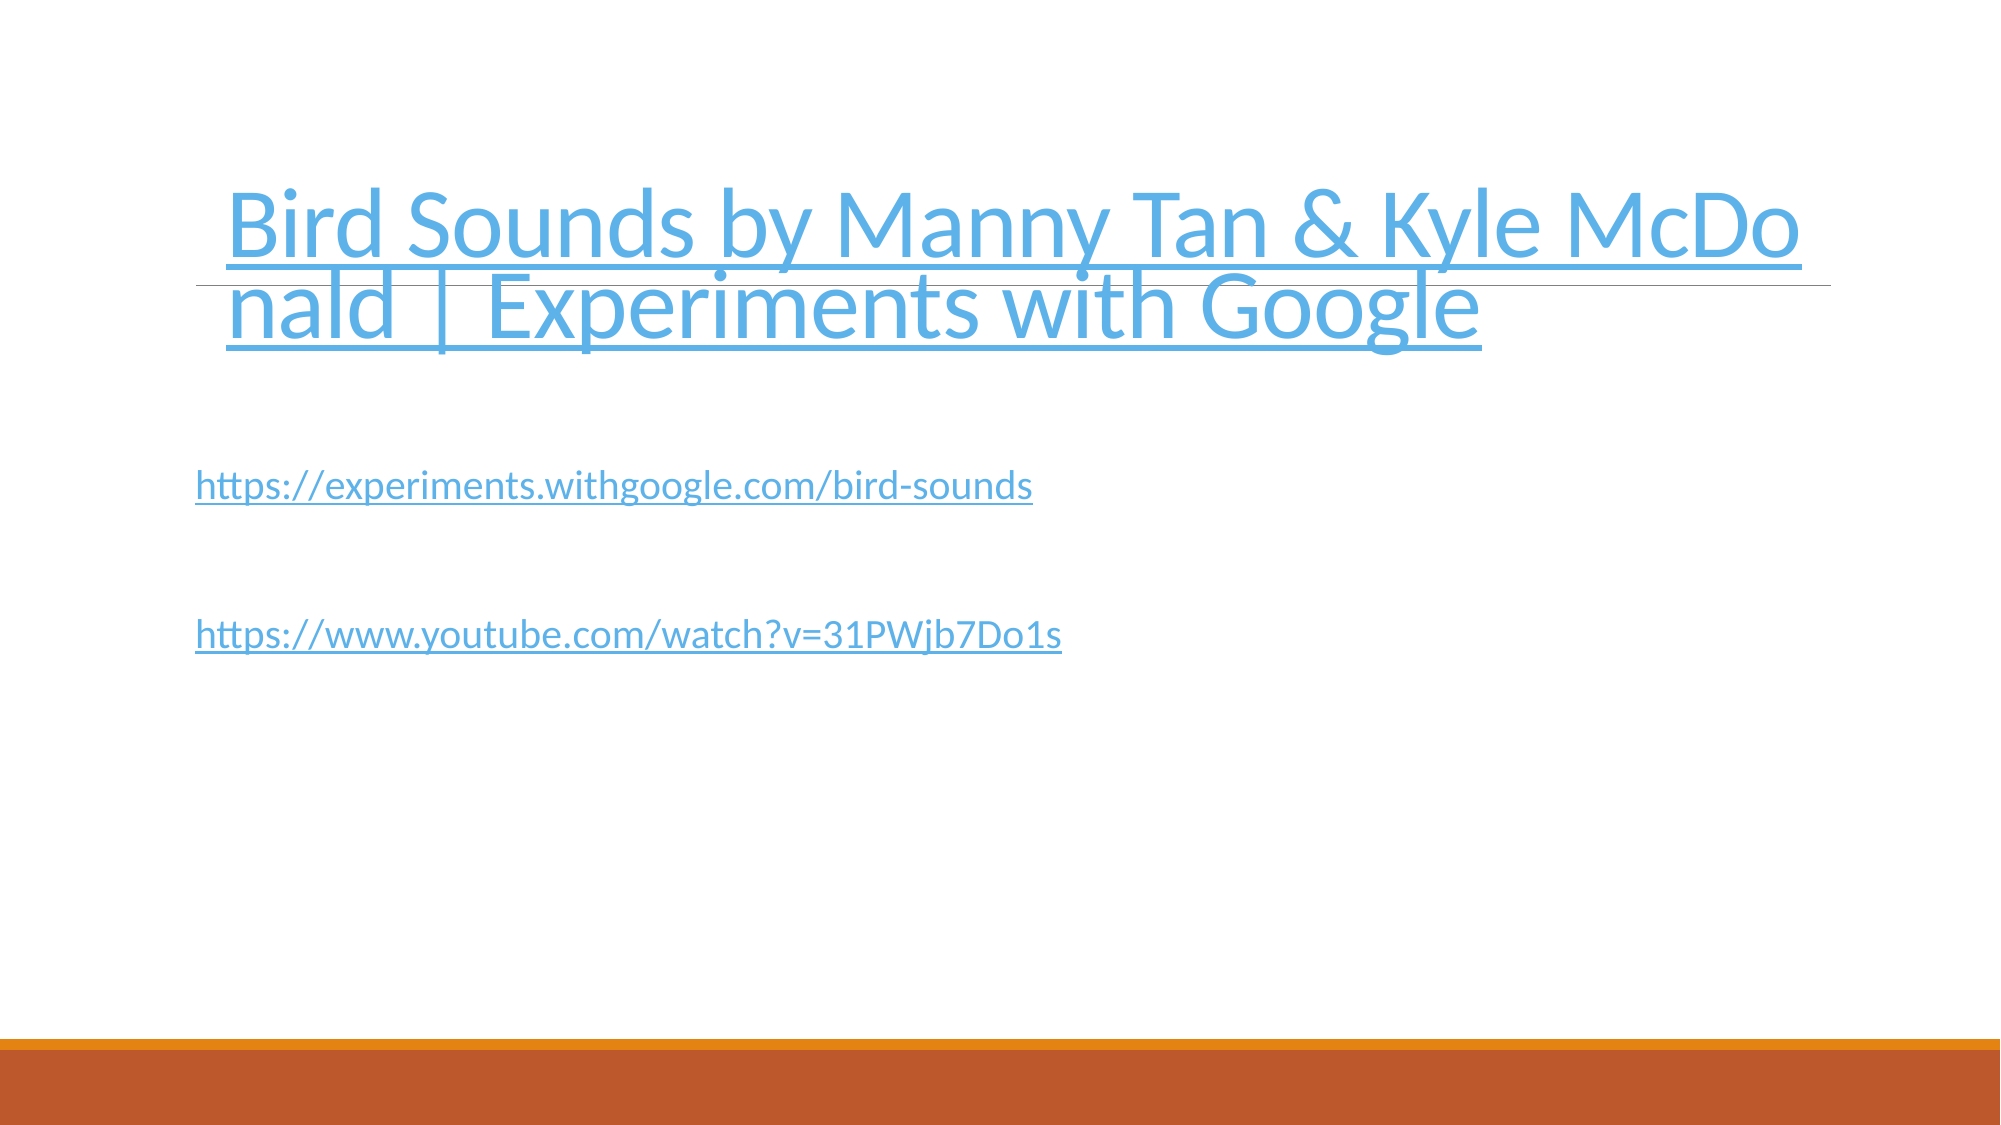

# Bird Sounds by Manny Tan & Kyle McDonald | Experiments with Google

https://experiments.withgoogle.com/bird-sounds

https://www.youtube.com/watch?v=31PWjb7Do1s